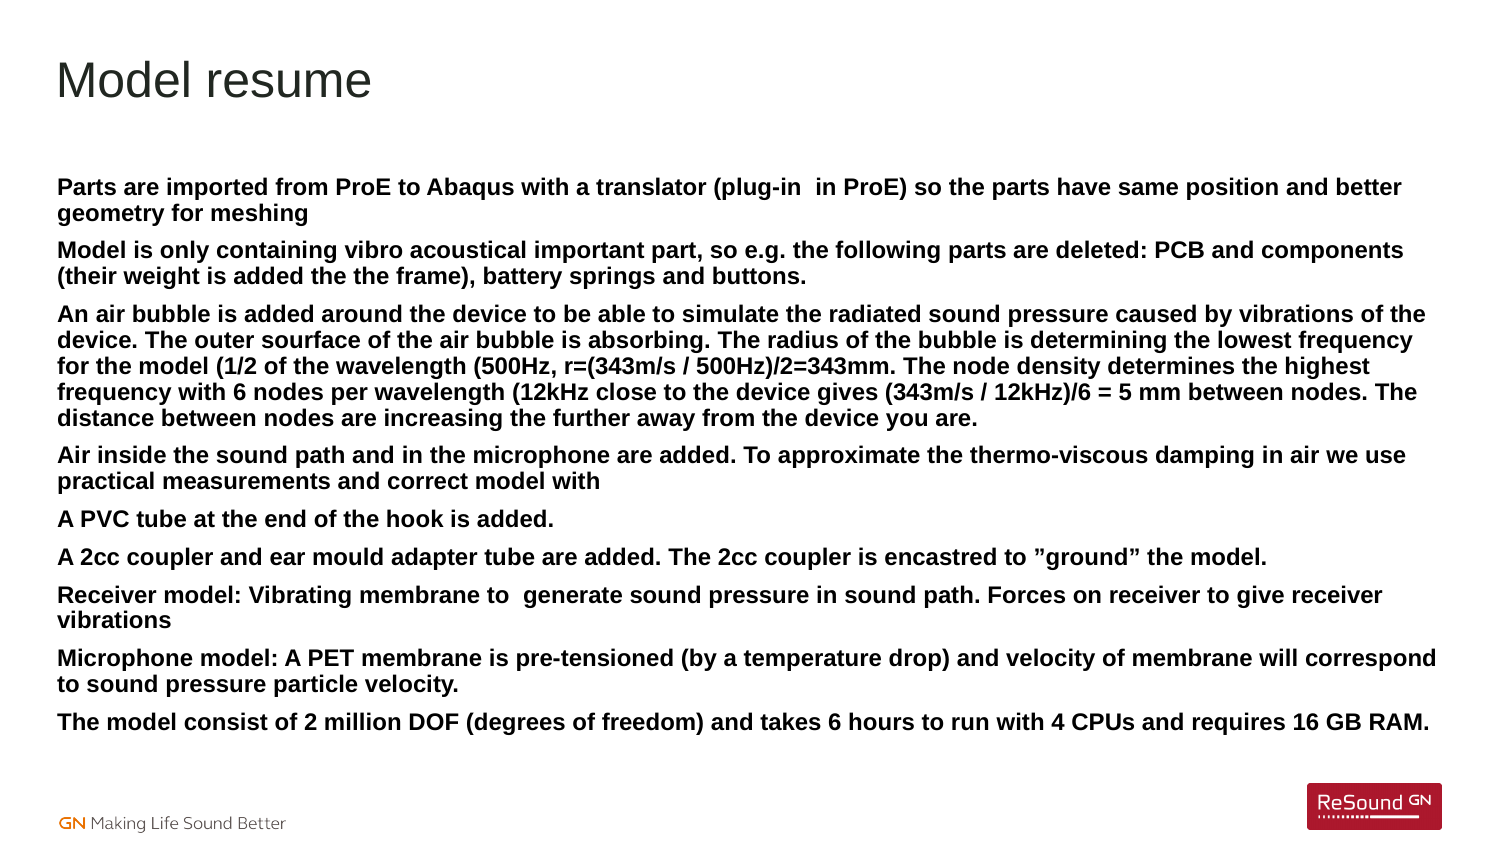

# Model resume
Parts are imported from ProE to Abaqus with a translator (plug-in  in ProE) so the parts have same position and better geometry for meshing
Model is only containing vibro acoustical important part, so e.g. the following parts are deleted: PCB and components (their weight is added the the frame), battery springs and buttons.
An air bubble is added around the device to be able to simulate the radiated sound pressure caused by vibrations of the device. The outer sourface of the air bubble is absorbing. The radius of the bubble is determining the lowest frequency for the model (1/2 of the wavelength (500Hz, r=(343m/s / 500Hz)/2=343mm. The node density determines the highest frequency with 6 nodes per wavelength (12kHz close to the device gives (343m/s / 12kHz)/6 = 5 mm between nodes. The distance between nodes are increasing the further away from the device you are.
Air inside the sound path and in the microphone are added. To approximate the thermo-viscous damping in air we use practical measurements and correct model with
A PVC tube at the end of the hook is added.
A 2cc coupler and ear mould adapter tube are added. The 2cc coupler is encastred to ”ground” the model.
Receiver model: Vibrating membrane to  generate sound pressure in sound path. Forces on receiver to give receiver vibrations
Microphone model: A PET membrane is pre-tensioned (by a temperature drop) and velocity of membrane will correspond to sound pressure particle velocity.
The model consist of 2 million DOF (degrees of freedom) and takes 6 hours to run with 4 CPUs and requires 16 GB RAM.